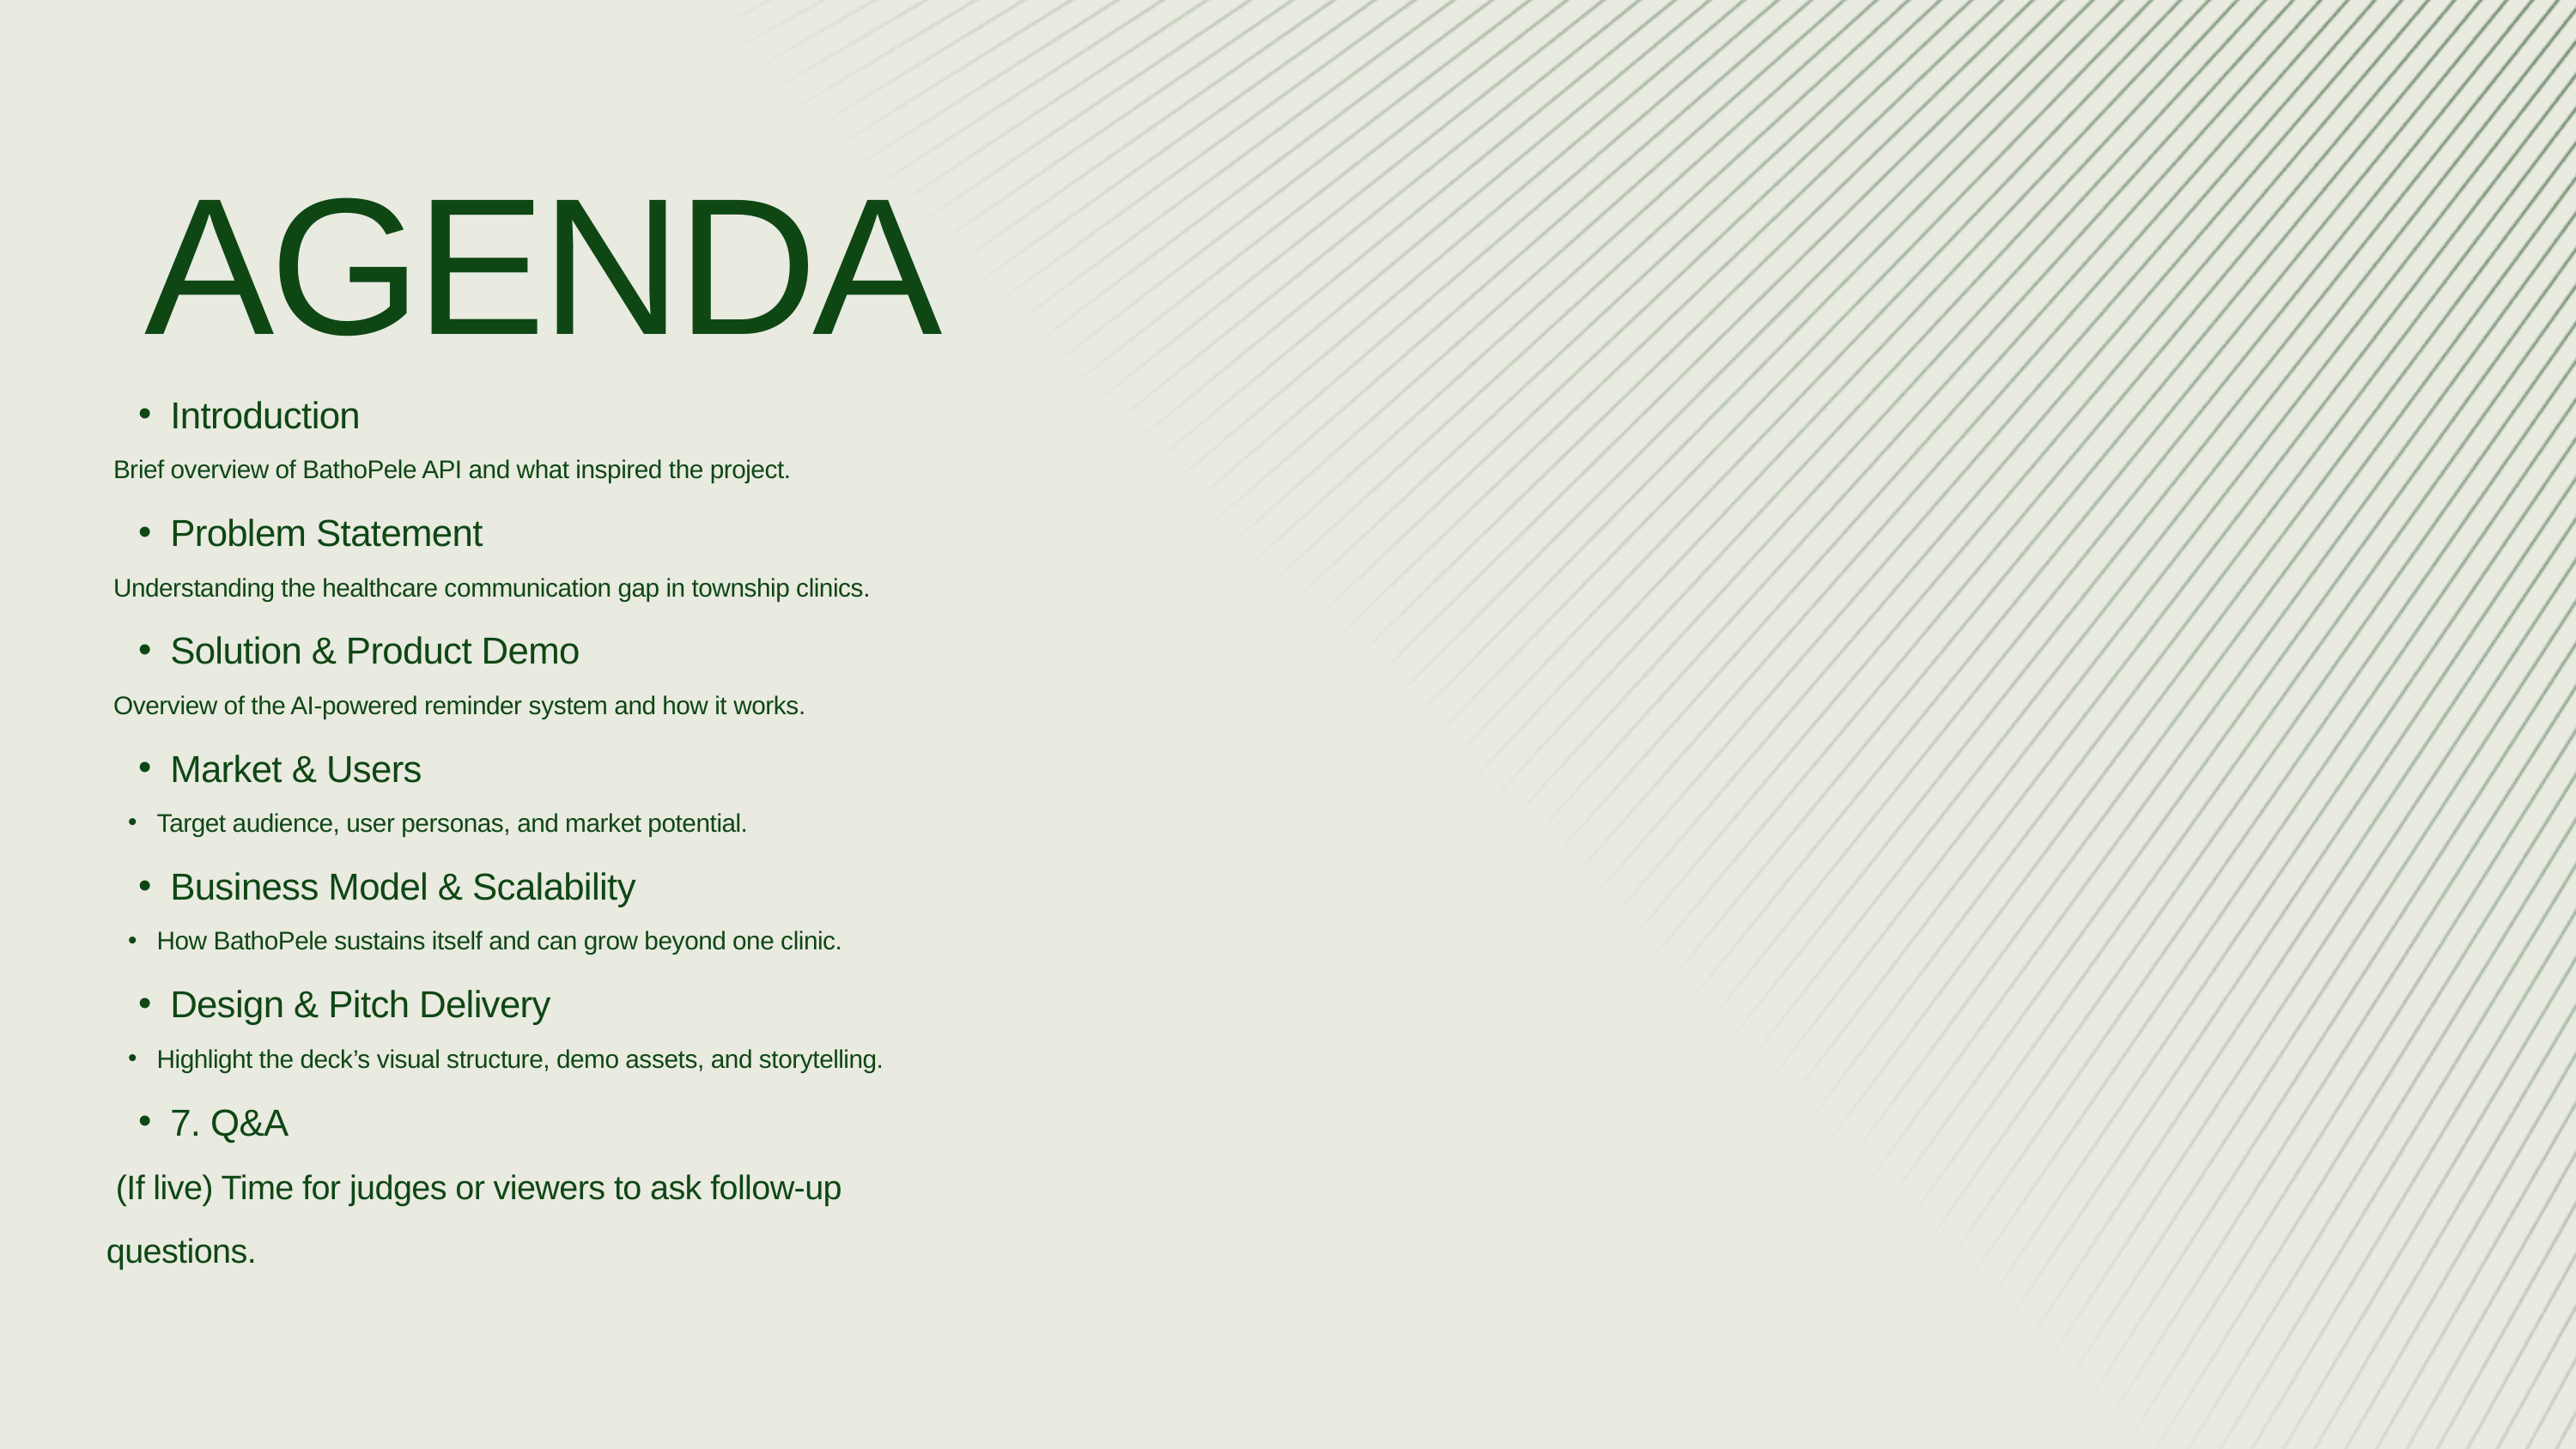

AGENDA
Introduction
 Brief overview of BathoPele API and what inspired the project.
Problem Statement
 Understanding the healthcare communication gap in township clinics.
Solution & Product Demo
 Overview of the AI-powered reminder system and how it works.
Market & Users
 Target audience, user personas, and market potential.
Business Model & Scalability
 How BathoPele sustains itself and can grow beyond one clinic.
Design & Pitch Delivery
 Highlight the deck’s visual structure, demo assets, and storytelling.
7. Q&A
 (If live) Time for judges or viewers to ask follow-up questions.